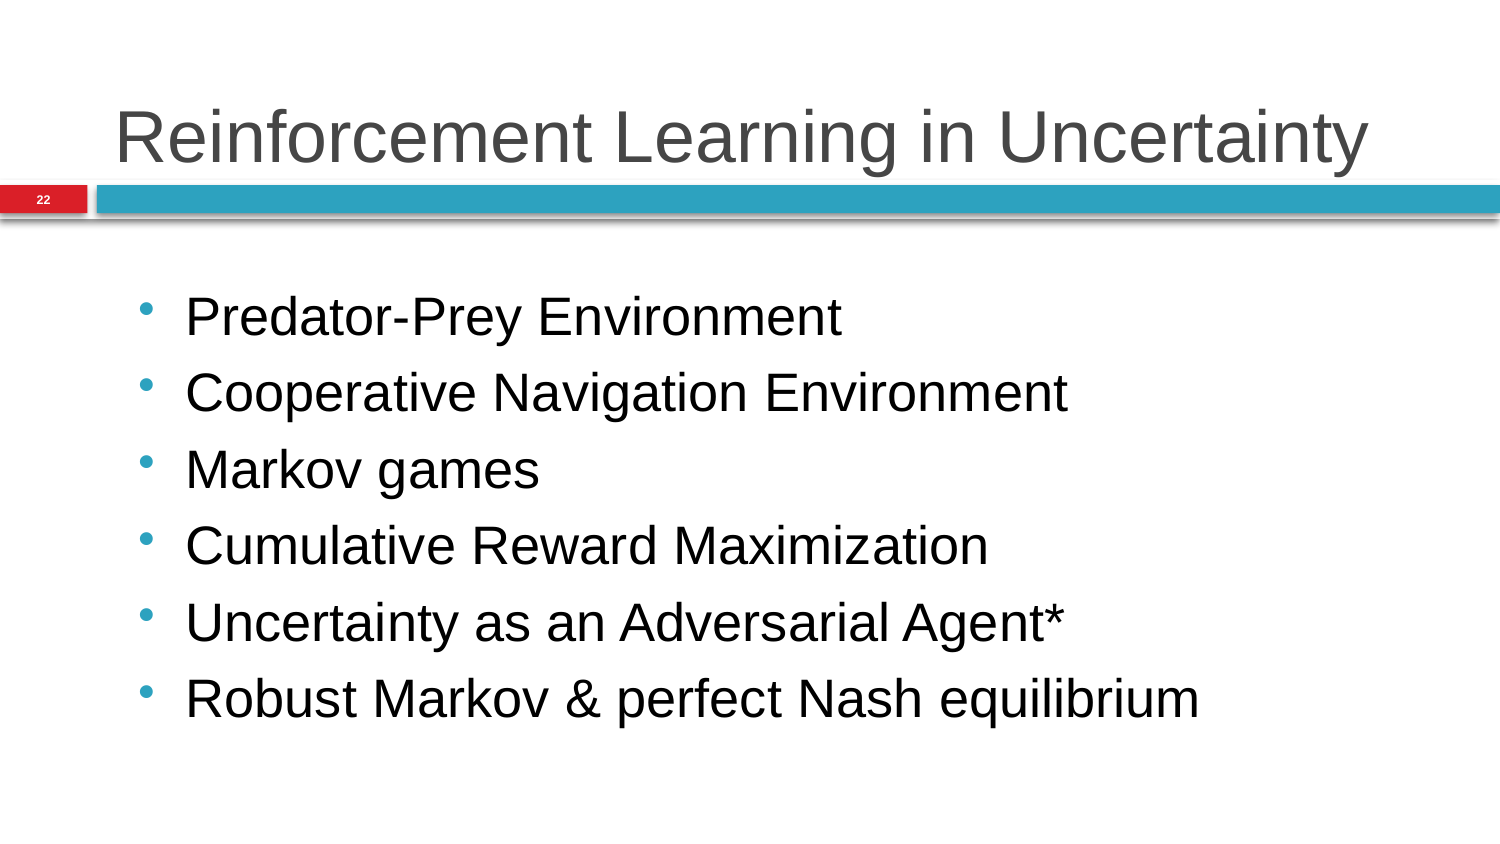

# Reinforcement Learning in Uncertainty
22

Predator-Prey Environment
Cooperative Navigation Environment
Markov games
Cumulative Reward Maximization
Uncertainty as an Adversarial Agent*
Robust Markov & perfect Nash equilibrium